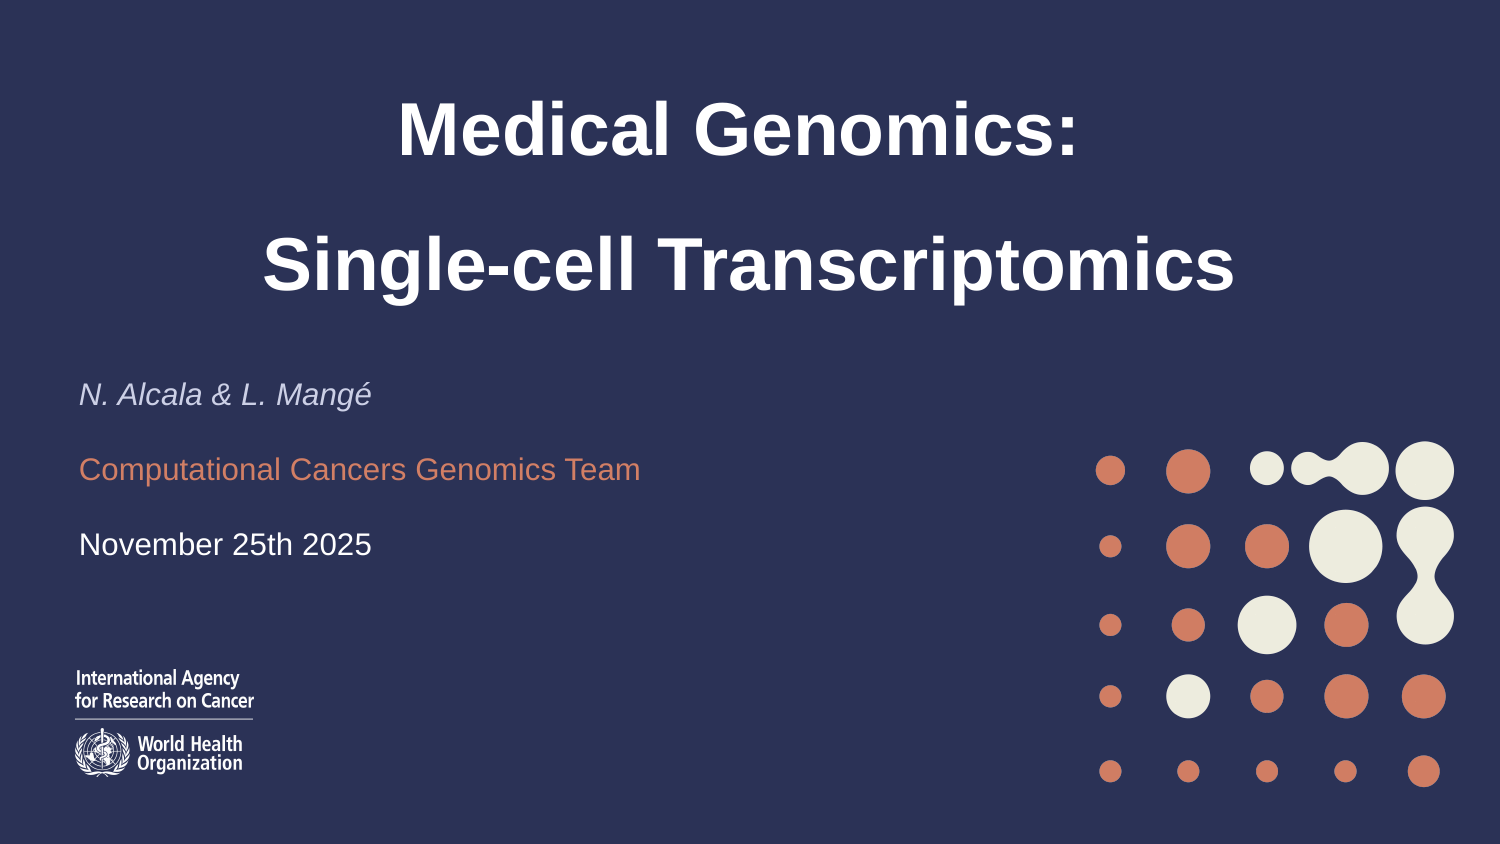

# Medical Genomics:  Single-cell Transcriptomics

N. Alcala & L. Mangé

Computational Cancers Genomics Team

November 25th 2025